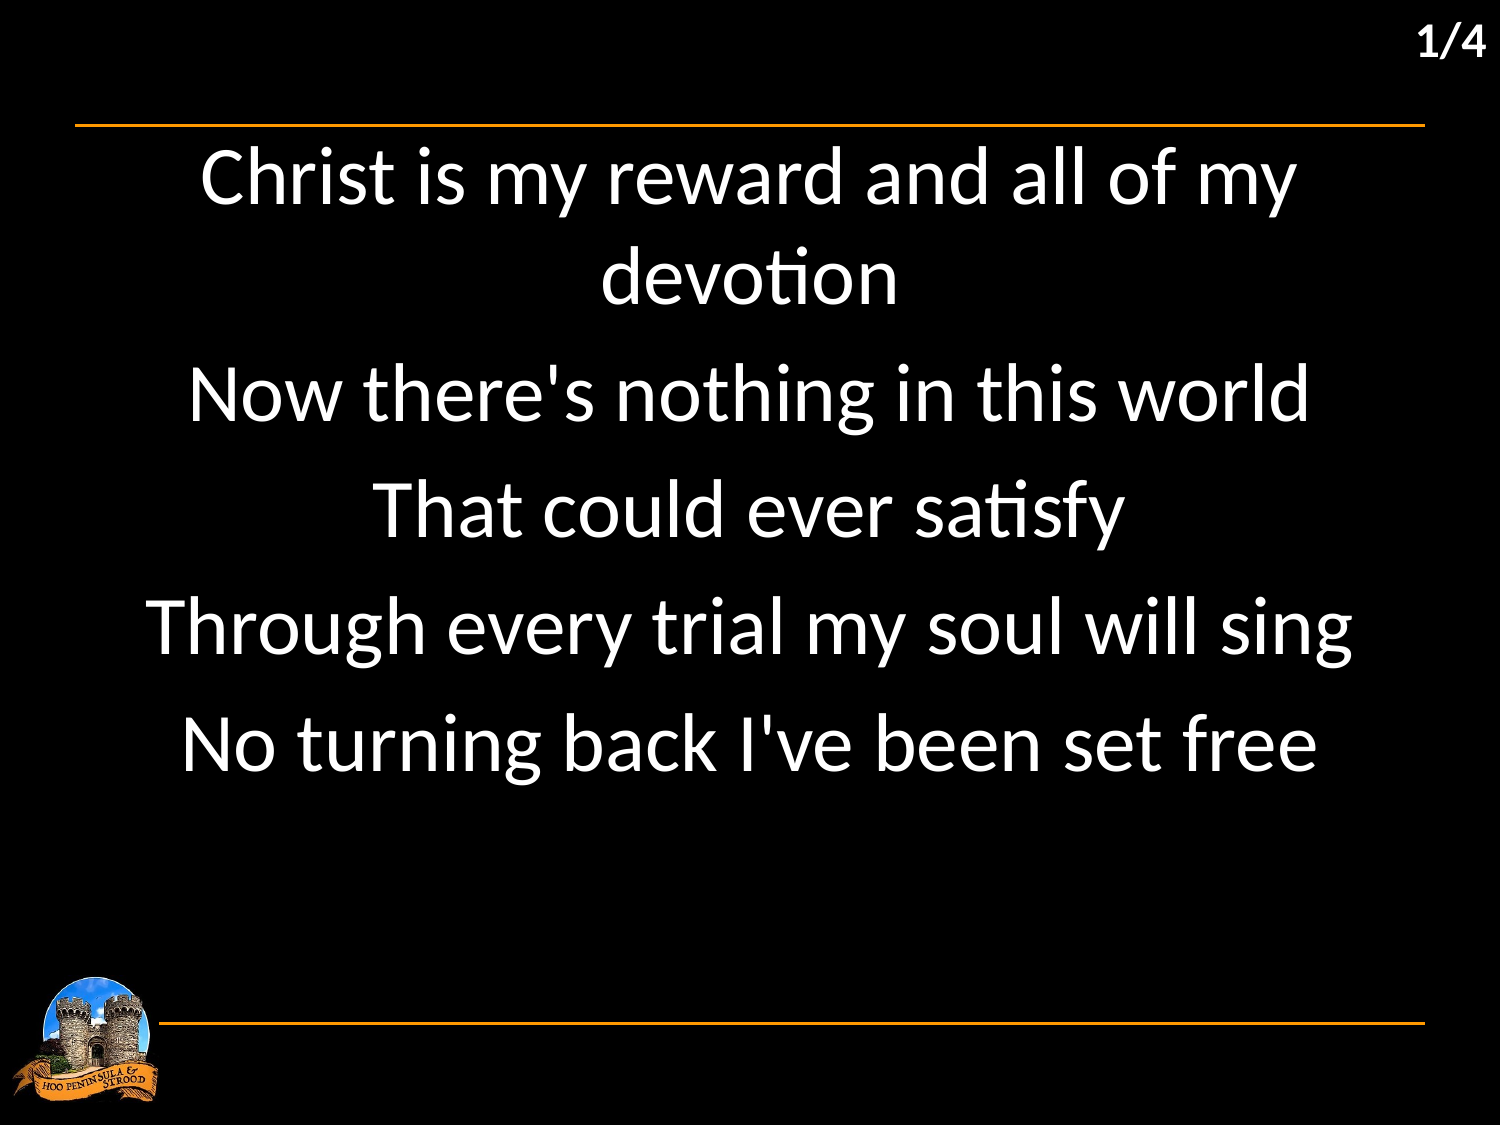

1/4
Christ is my reward and all of my devotion
Now there's nothing in this world
That could ever satisfy
Through every trial my soul will sing
No turning back I've been set free